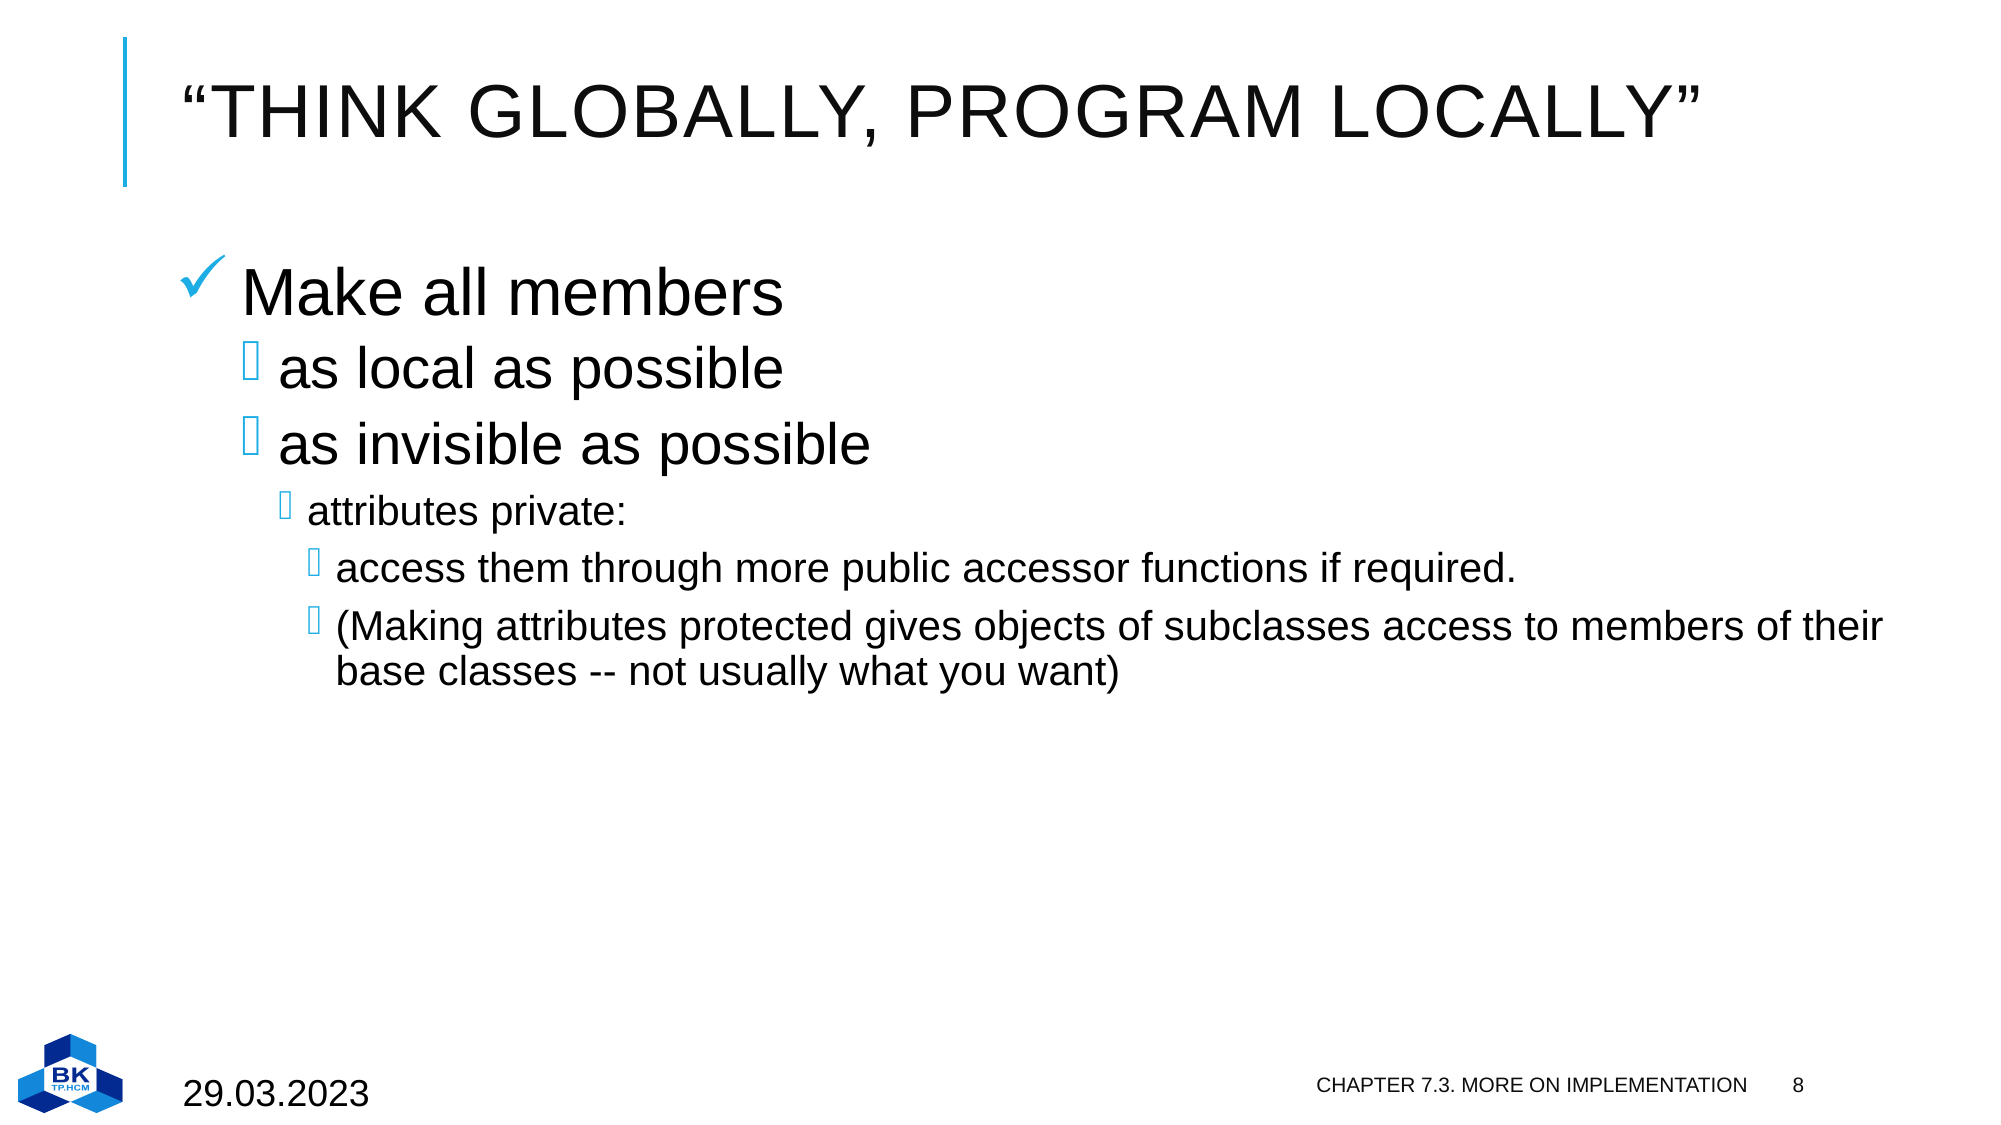

# “Think Globally, Program Locally”
Make all members
as local as possible
as invisible as possible
attributes private:
access them through more public accessor functions if required.
(Making attributes protected gives objects of subclasses access to members of their base classes -- not usually what you want)
29.03.2023
Chapter 7.3. More on Implementation
8